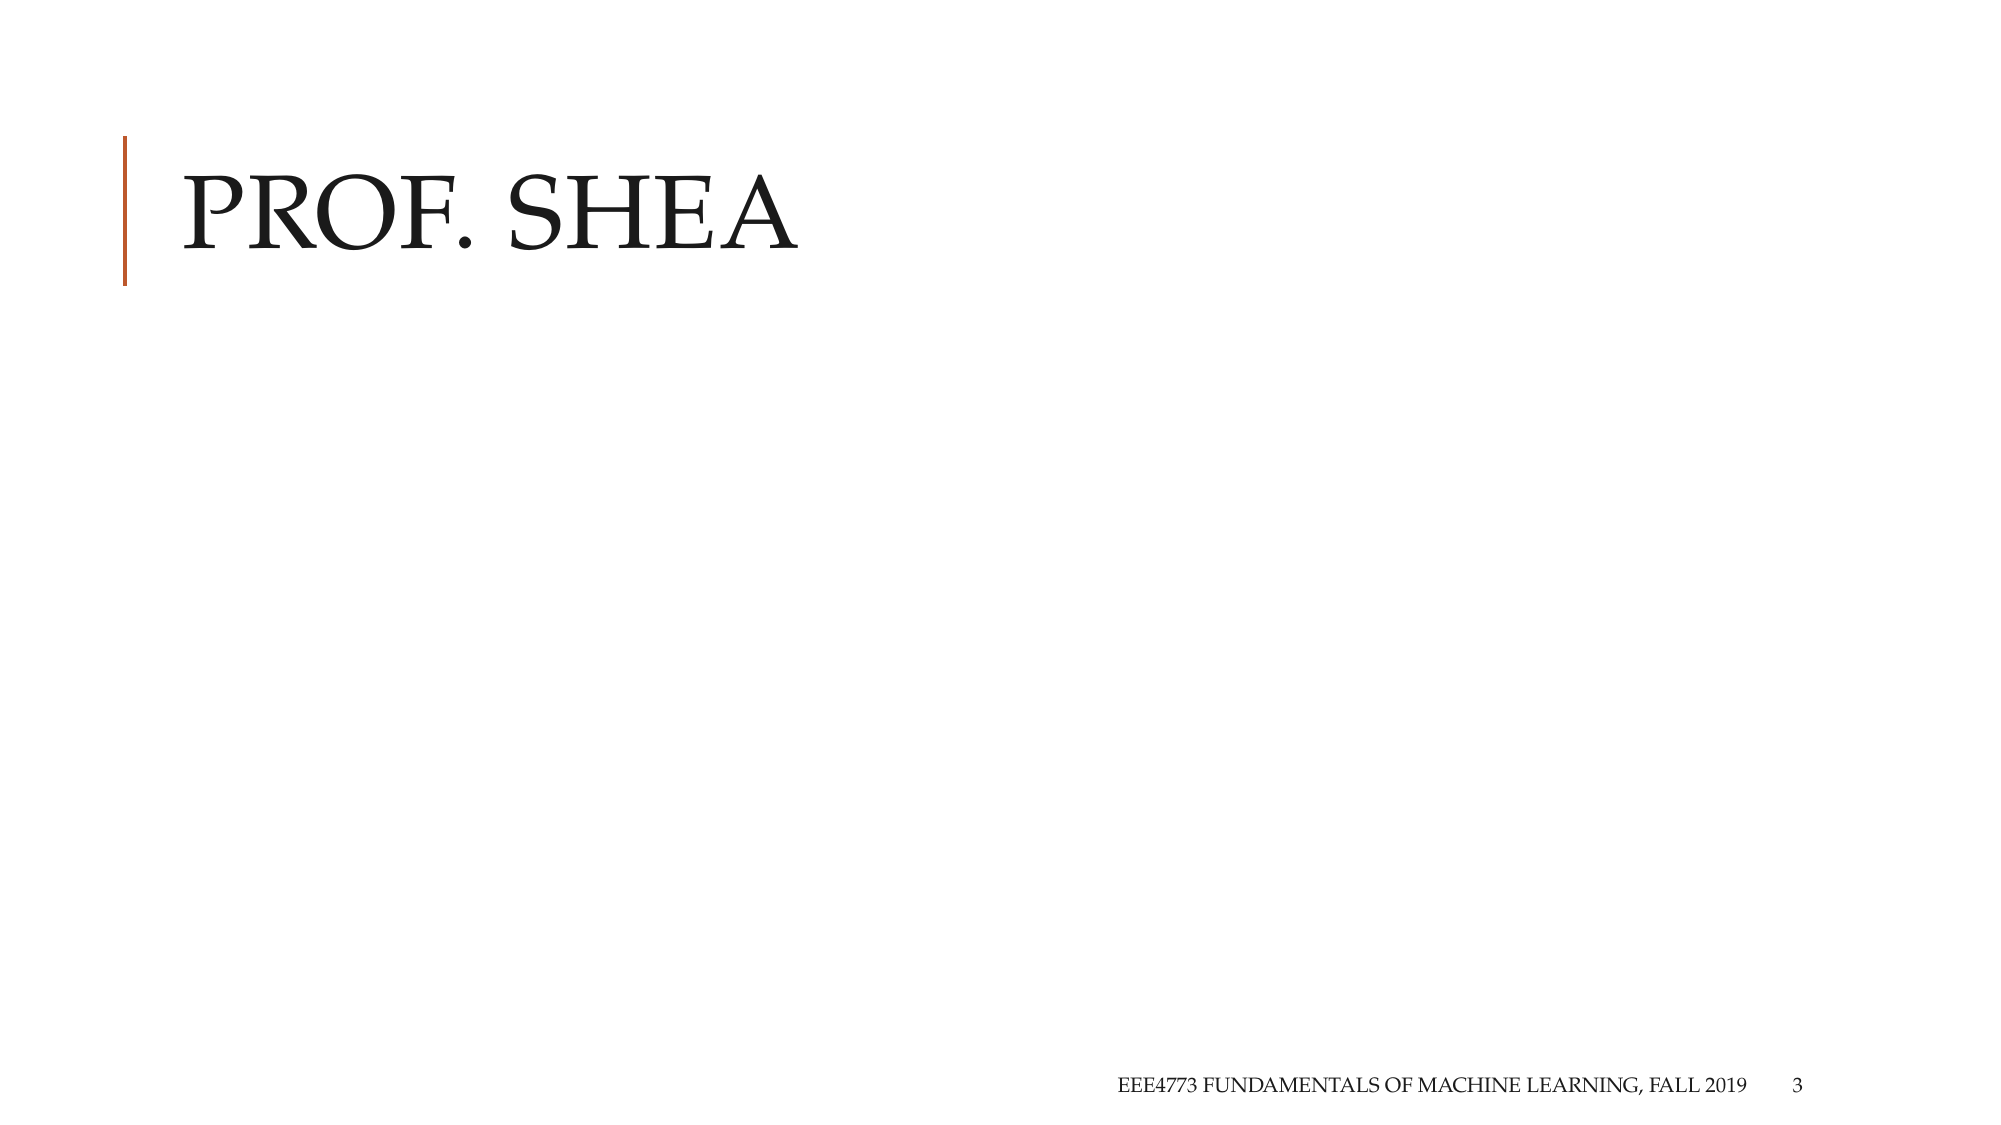

# Prof. Shea

EEE4773 Fundamentals of Machine Learning, Fall 2019
3